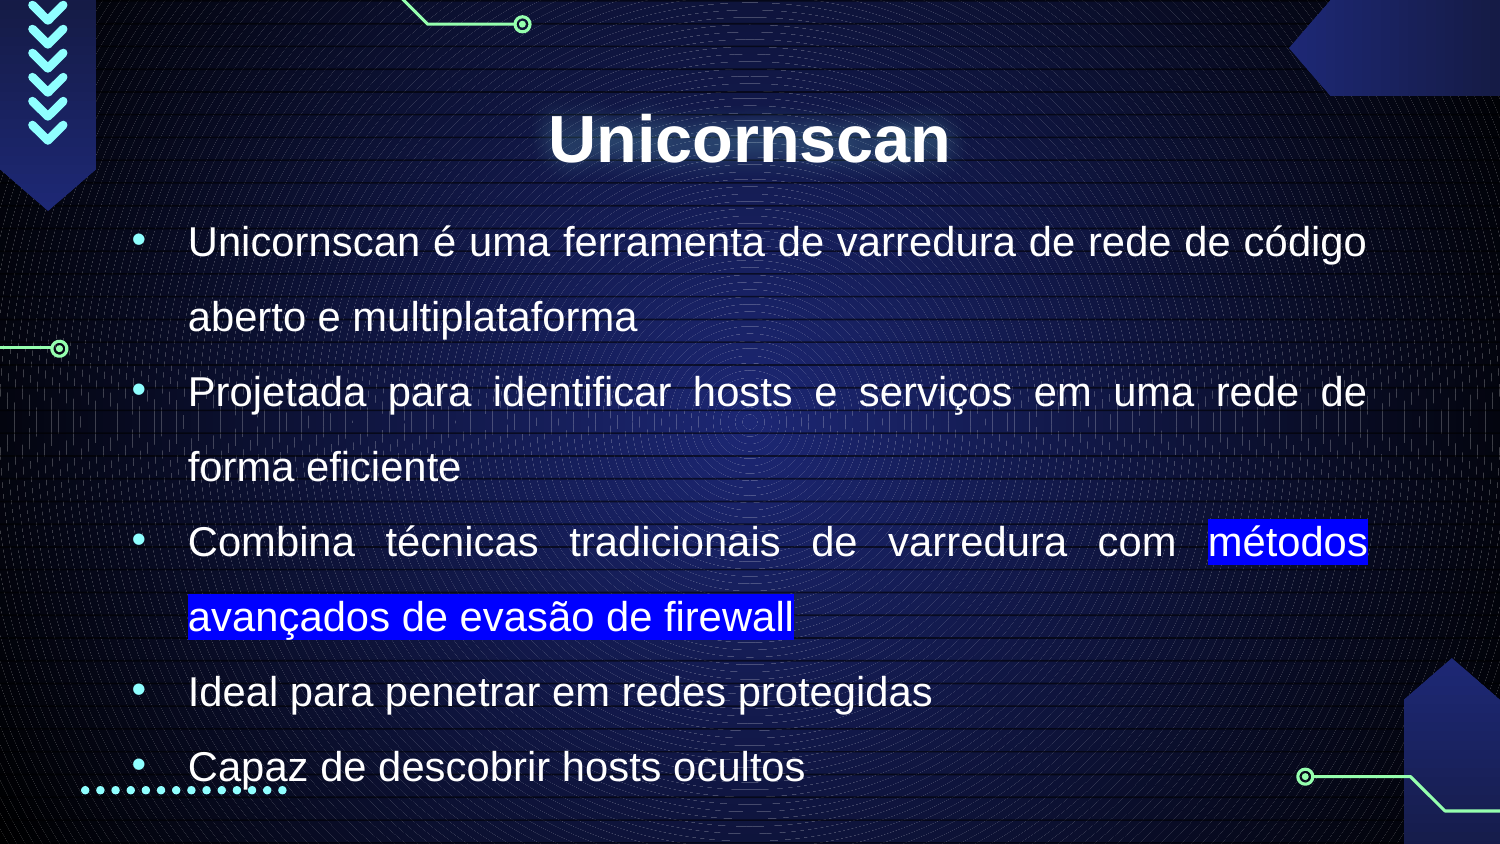

# Unicornscan
Unicornscan é uma ferramenta de varredura de rede de código aberto e multiplataforma
Projetada para identificar hosts e serviços em uma rede de forma eficiente
Combina técnicas tradicionais de varredura com métodos avançados de evasão de firewall
Ideal para penetrar em redes protegidas
Capaz de descobrir hosts ocultos